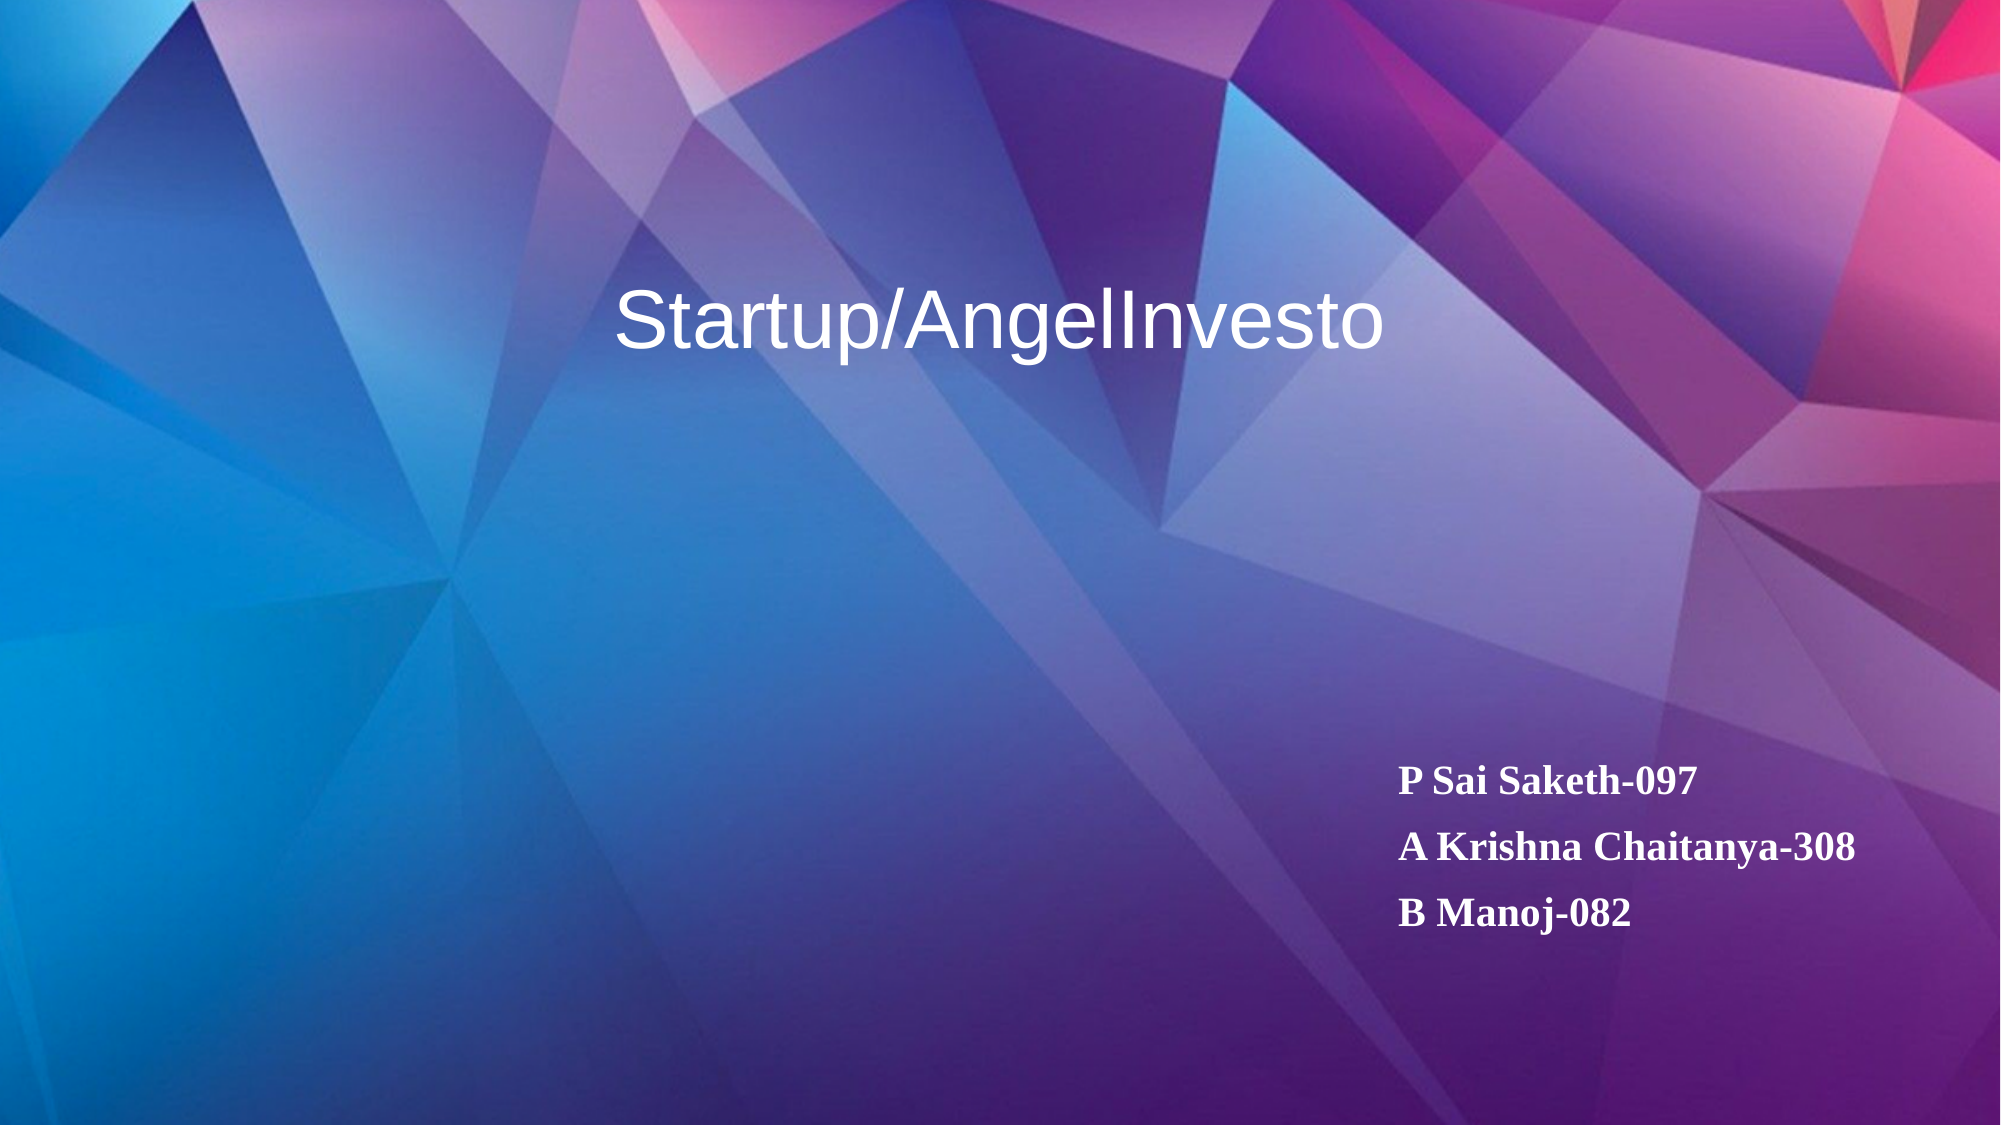

# Startup/AngelInvesto
P Sai Saketh-097
A Krishna Chaitanya-308
B Manoj-082